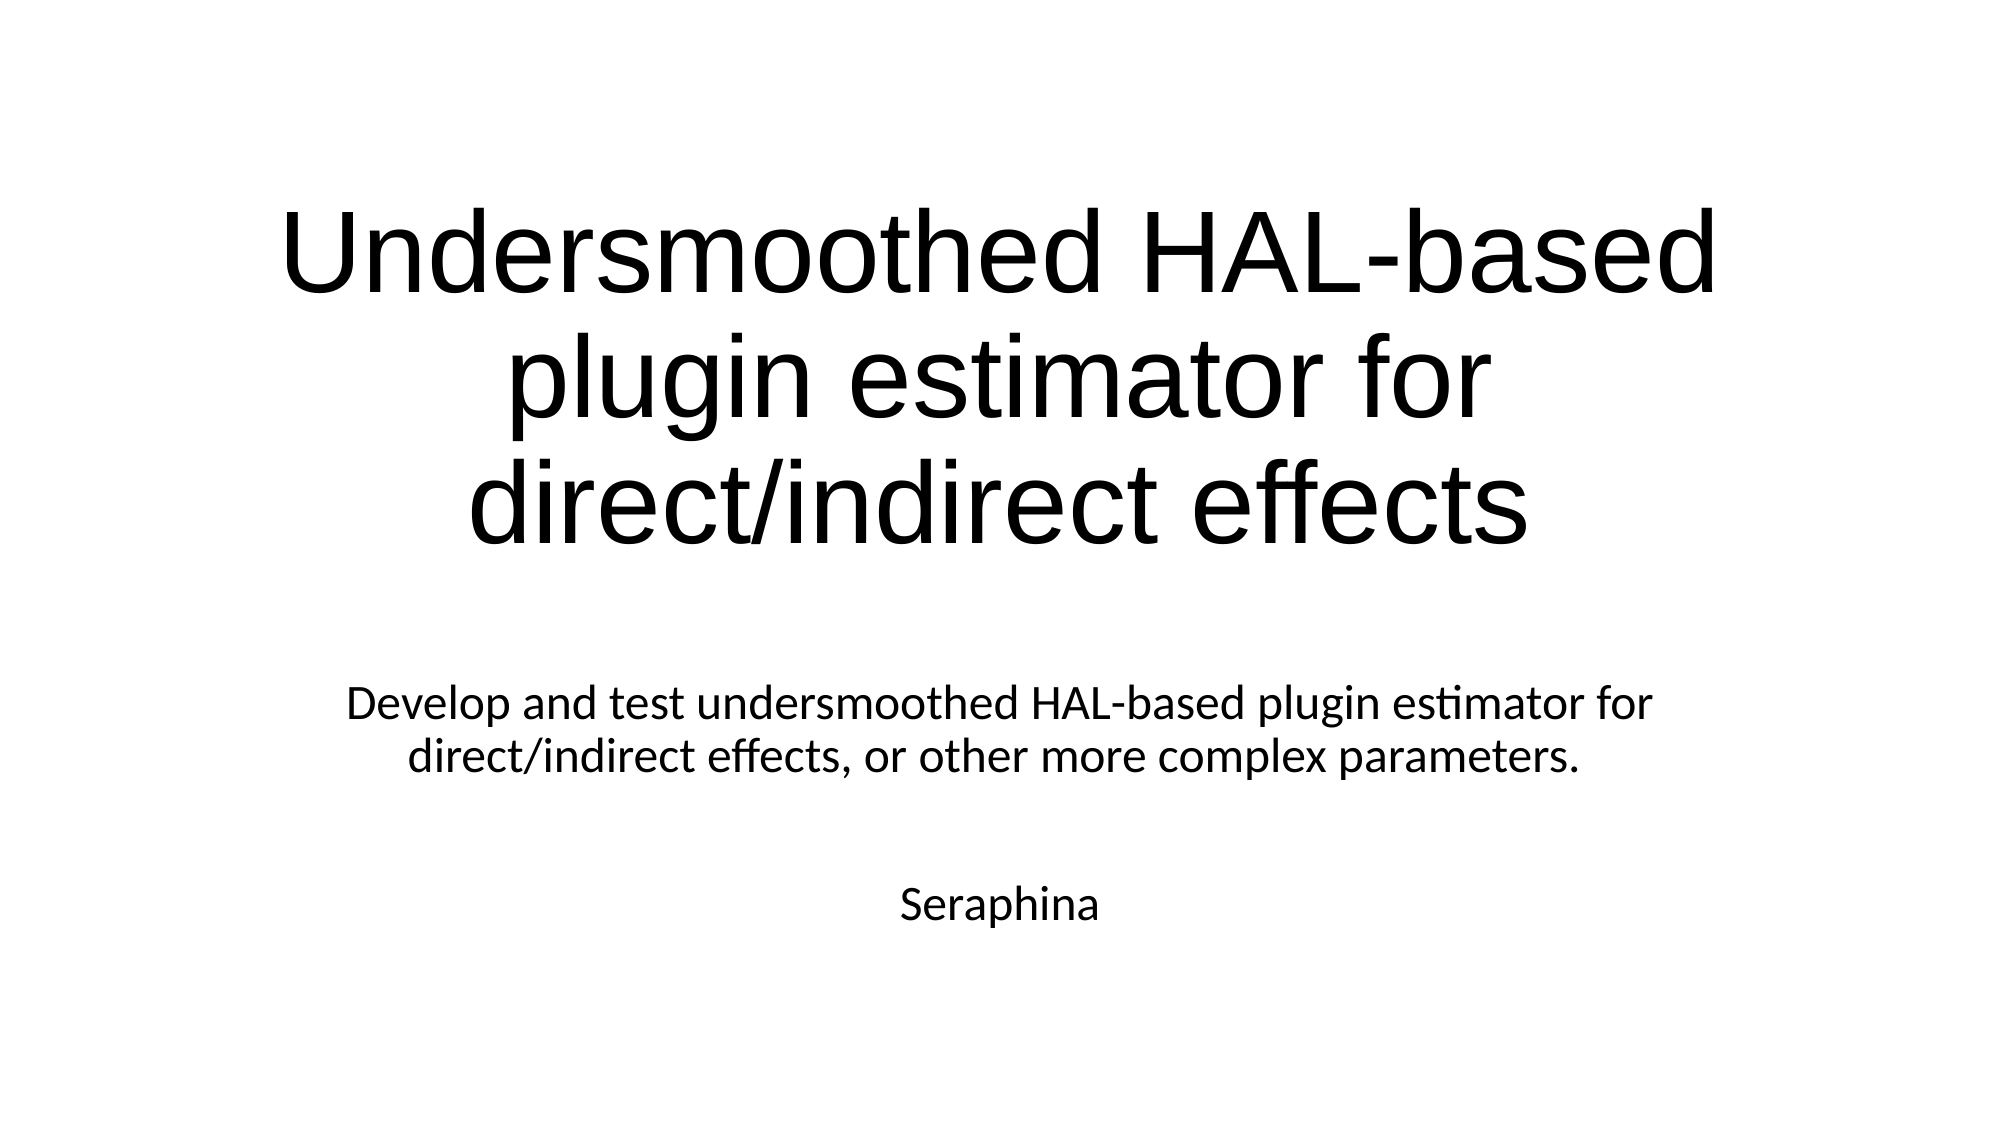

# Undersmoothed HAL-based plugin estimator for direct/indirect effects
Develop and test undersmoothed HAL-based plugin estimator for direct/indirect effects, or other more complex parameters.

Seraphina